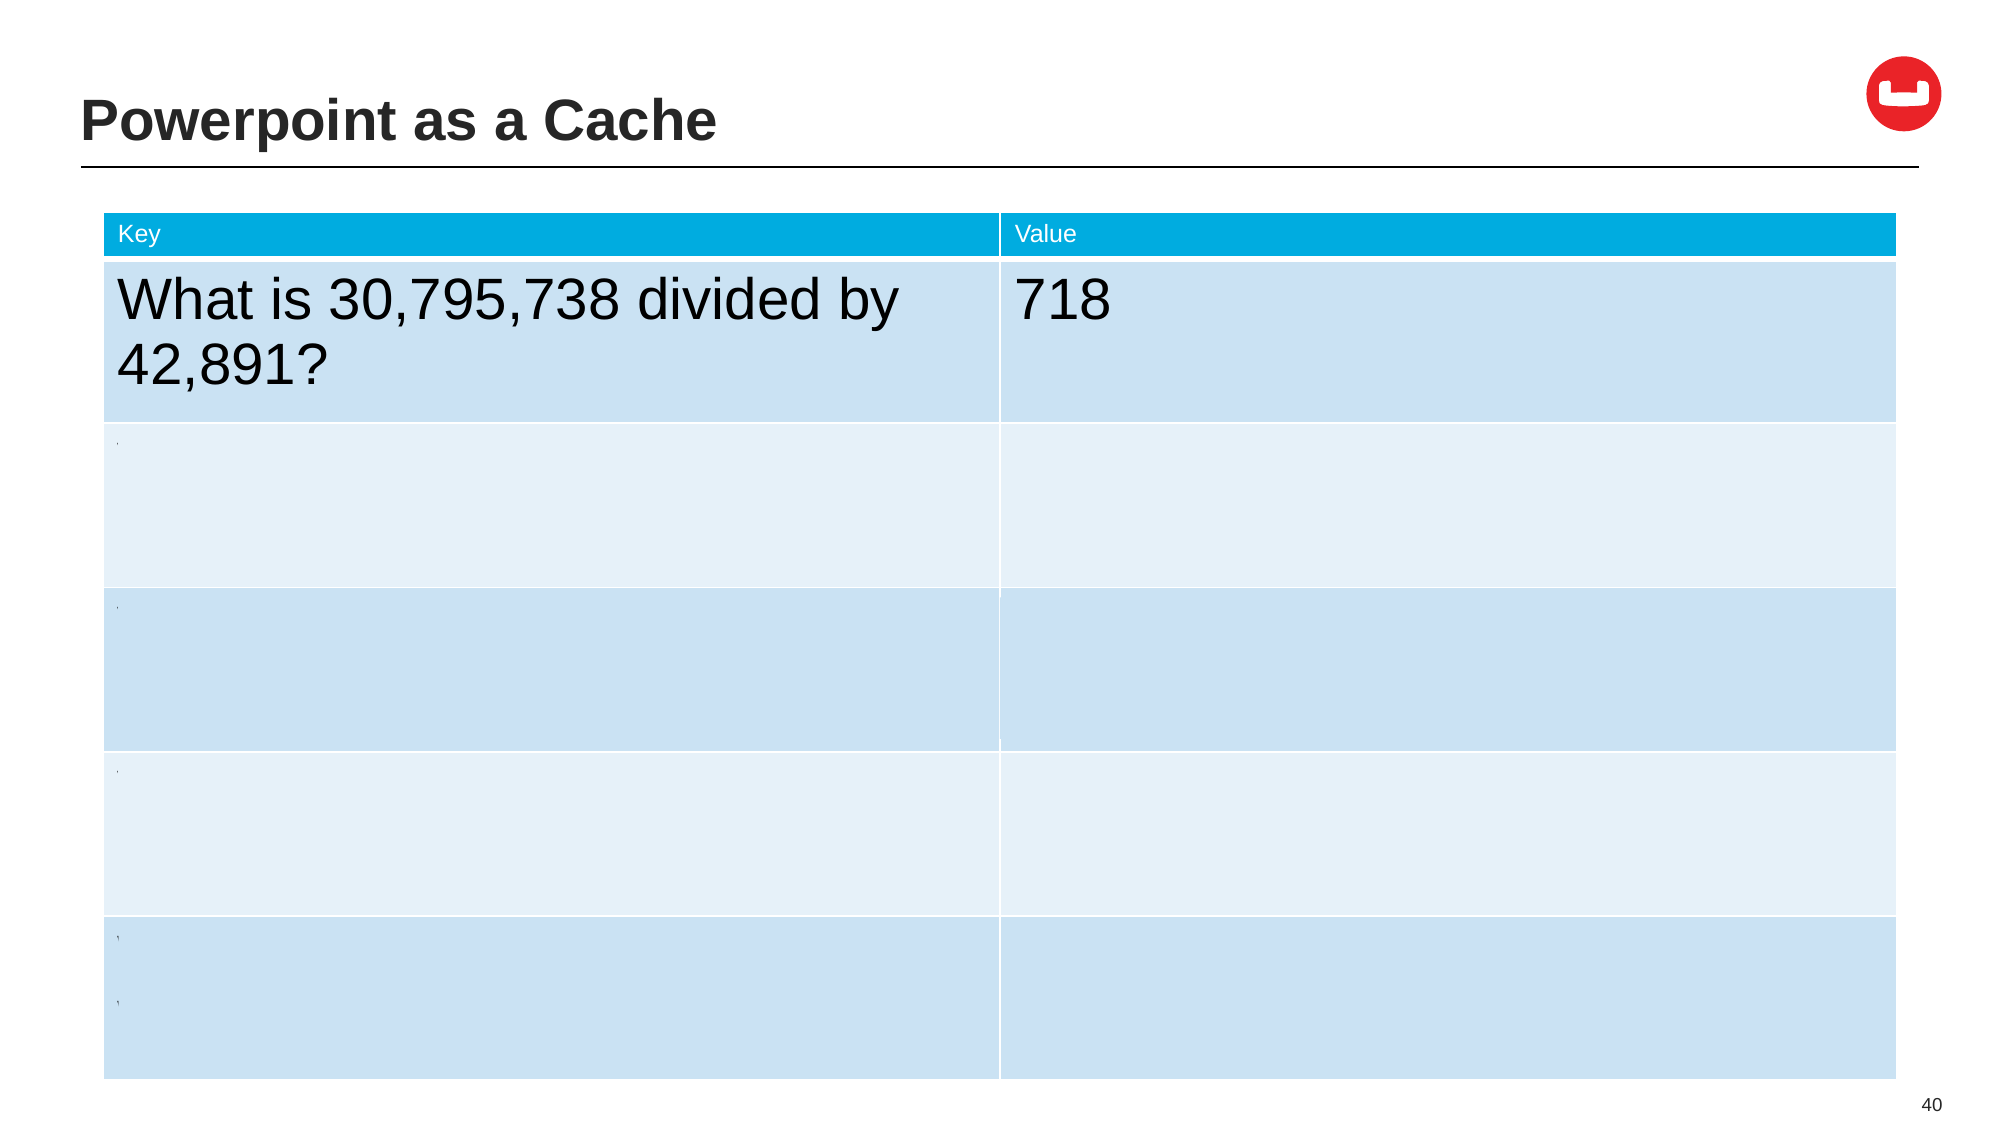

# Powerpoint as a Cache

| Key | Value |
| --- | --- |
| What is 30,795,738 divided by 42,891? | 718 |
| What is the capital of Honduras? | Tegucigalpa |
| What year was Maurice Wilkes born? | 1913 |
| What year did Maurice Wilkes die? | 2010 |
| What is the second largest city in Washington state? | Spokane |